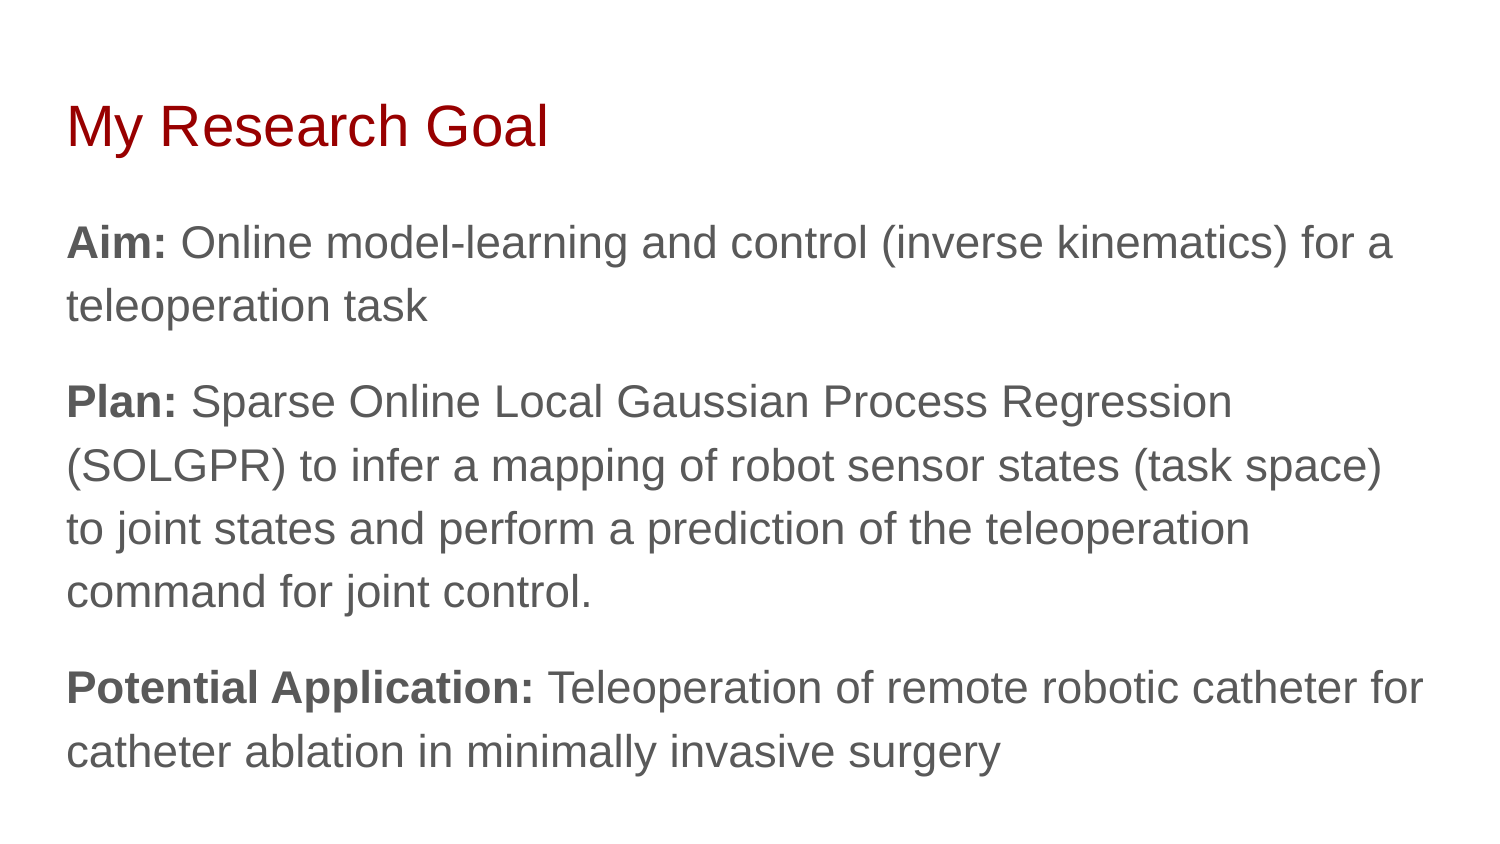

# My Research Goal

Aim: Online model-learning and control (inverse kinematics) for a teleoperation task
Plan: Sparse Online Local Gaussian Process Regression (SOLGPR) to infer a mapping of robot sensor states (task space) to joint states and perform a prediction of the teleoperation command for joint control.
Potential Application: Teleoperation of remote robotic catheter for catheter ablation in minimally invasive surgery